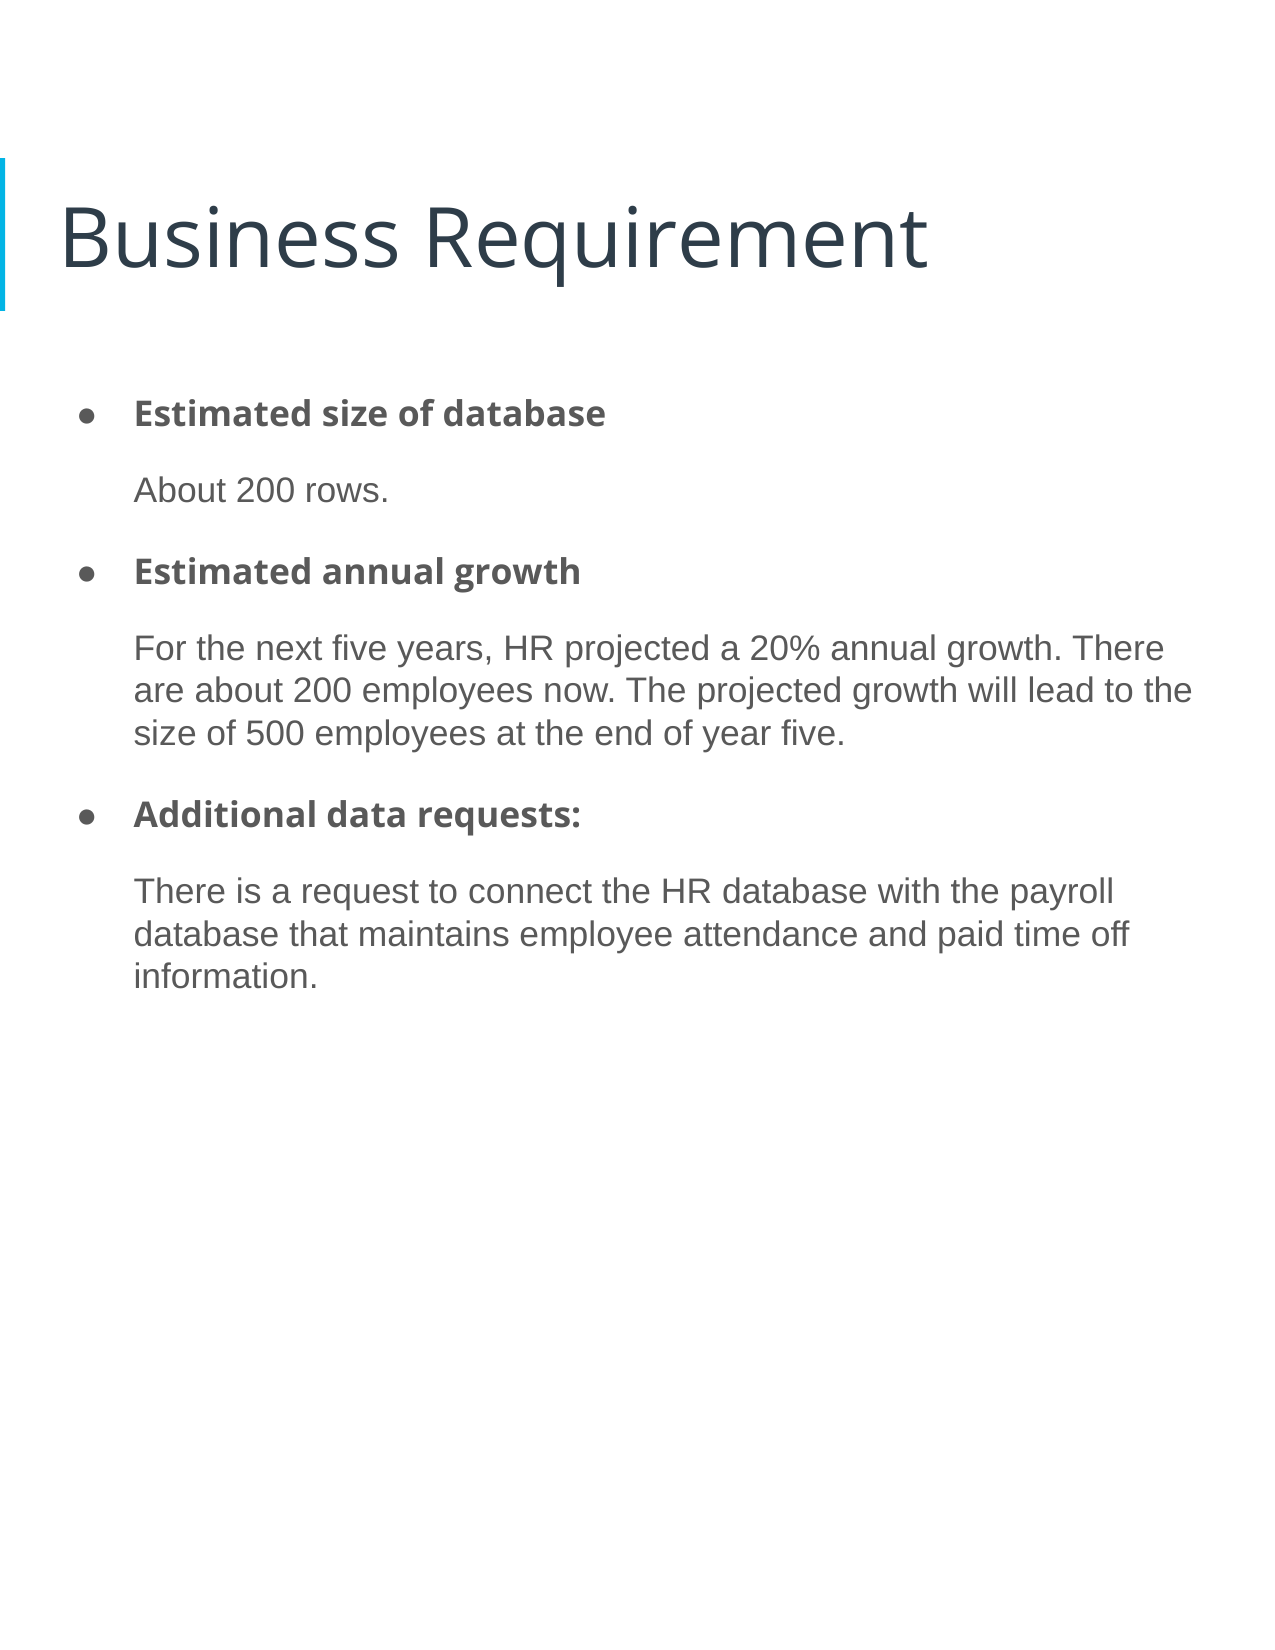

# Business Requirement
Estimated size of database
About 200 rows.
Estimated annual growth
For the next five years, HR projected a 20% annual growth. There are about 200 employees now. The projected growth will lead to the size of 500 employees at the end of year five.
Additional data requests:
There is a request to connect the HR database with the payroll database that maintains employee attendance and paid time off information.